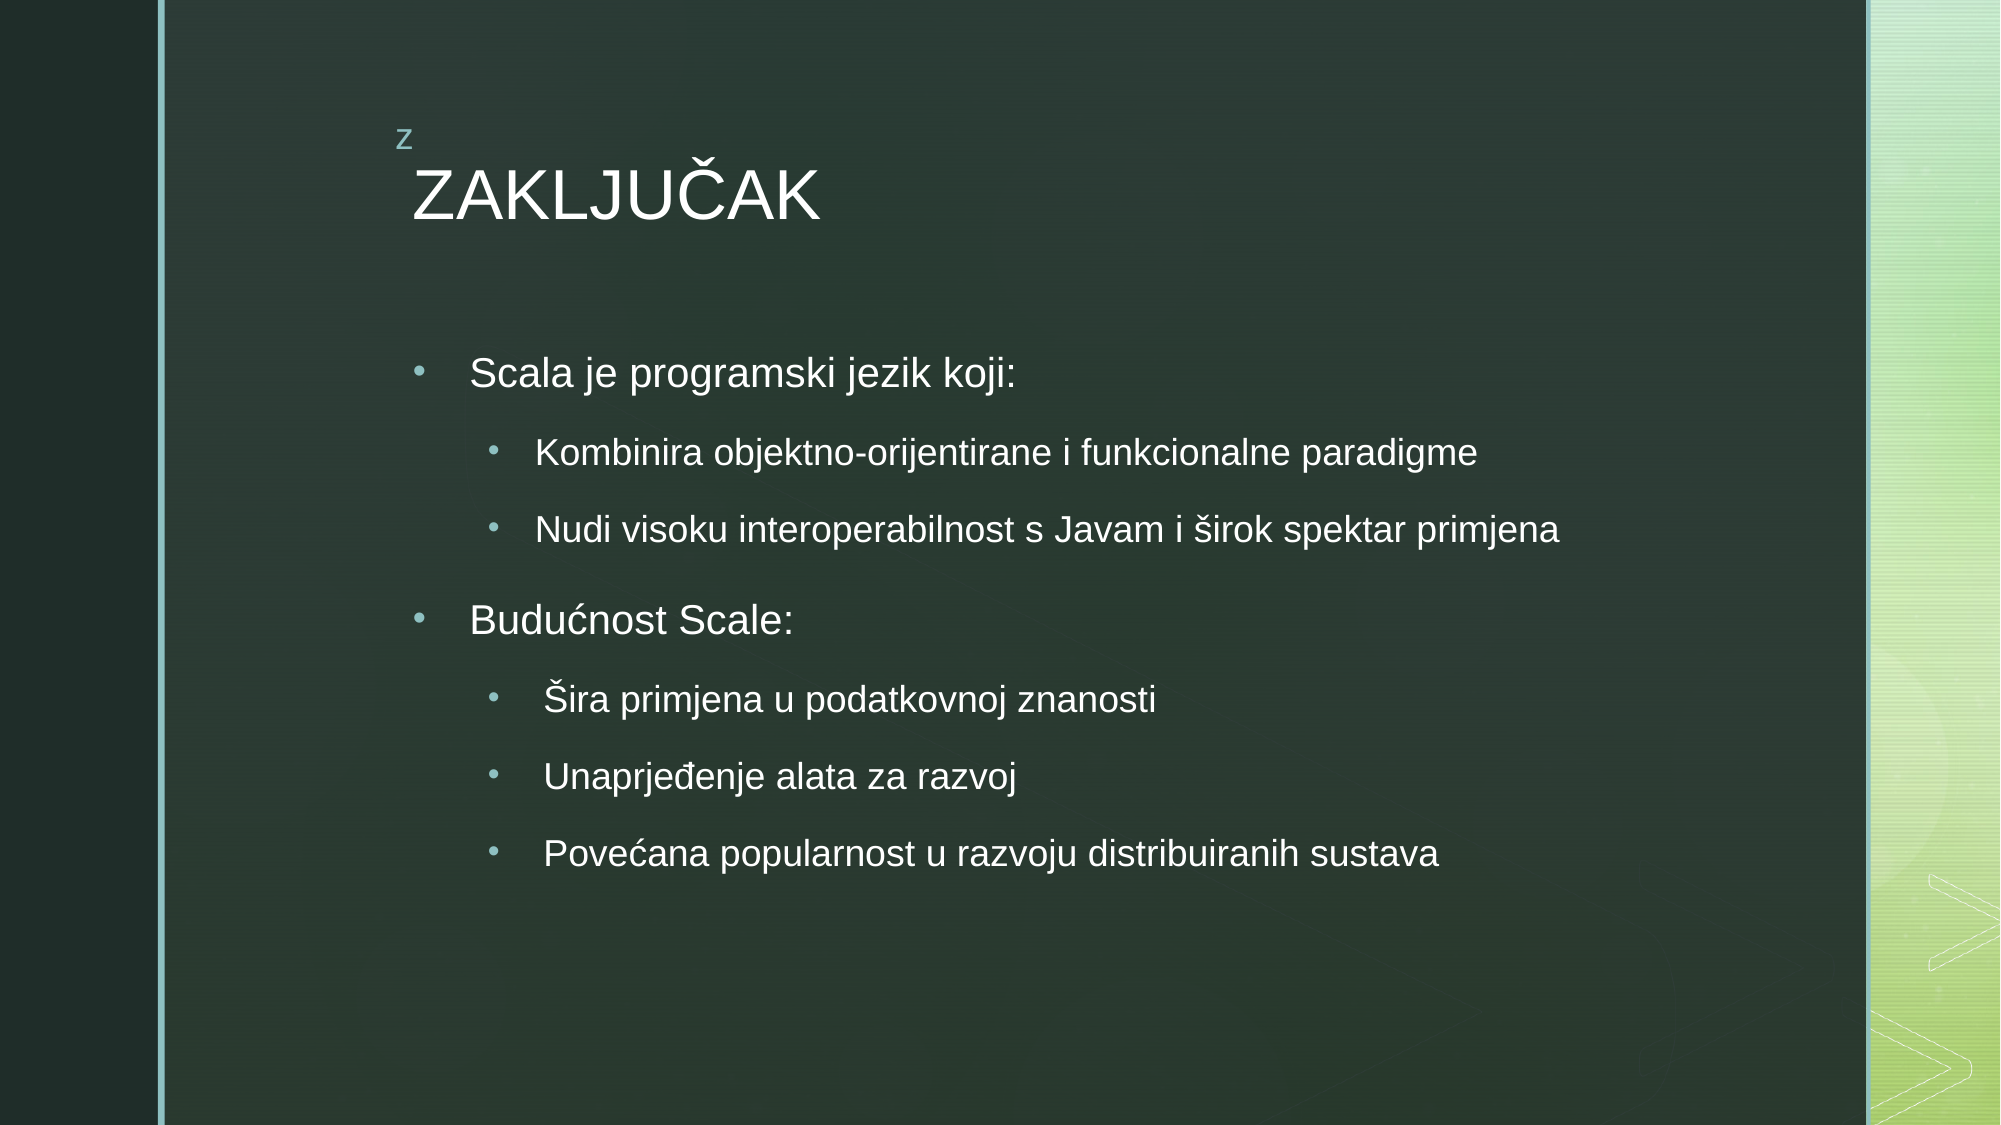

# ZAKLJUČAK
Scala je programski jezik koji:
Kombinira objektno-orijentirane i funkcionalne paradigme
Nudi visoku interoperabilnost s Javam i širok spektar primjena
Budućnost Scale:
Šira primjena u podatkovnoj znanosti
Unaprjeđenje alata za razvoj
Povećana popularnost u razvoju distribuiranih sustava